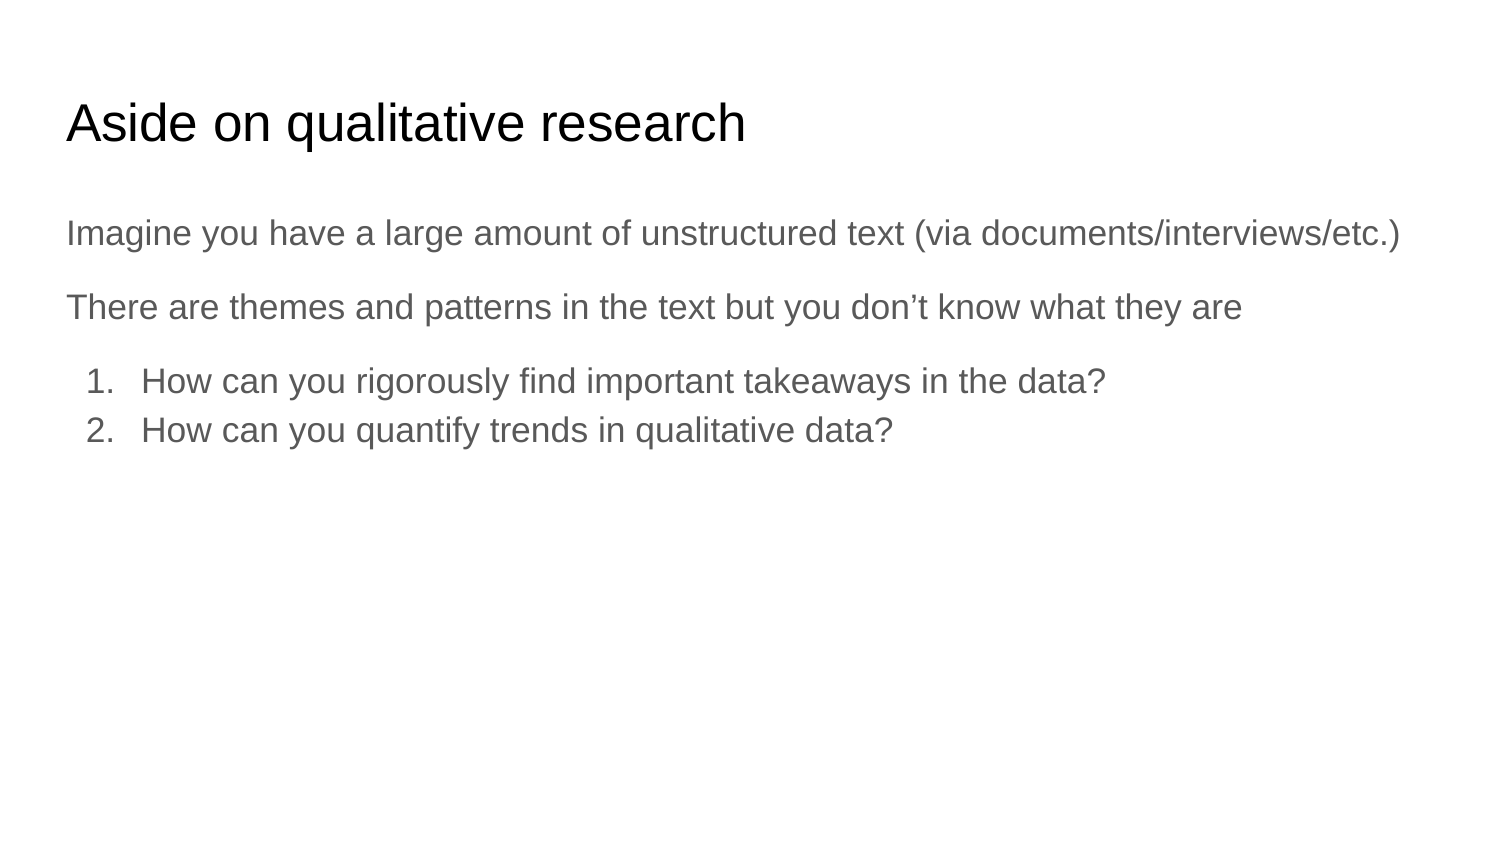

# Aside on qualitative research
Imagine you have a large amount of unstructured text (via documents/interviews/etc.)
There are themes and patterns in the text but you don’t know what they are
How can you rigorously find important takeaways in the data?
How can you quantify trends in qualitative data?